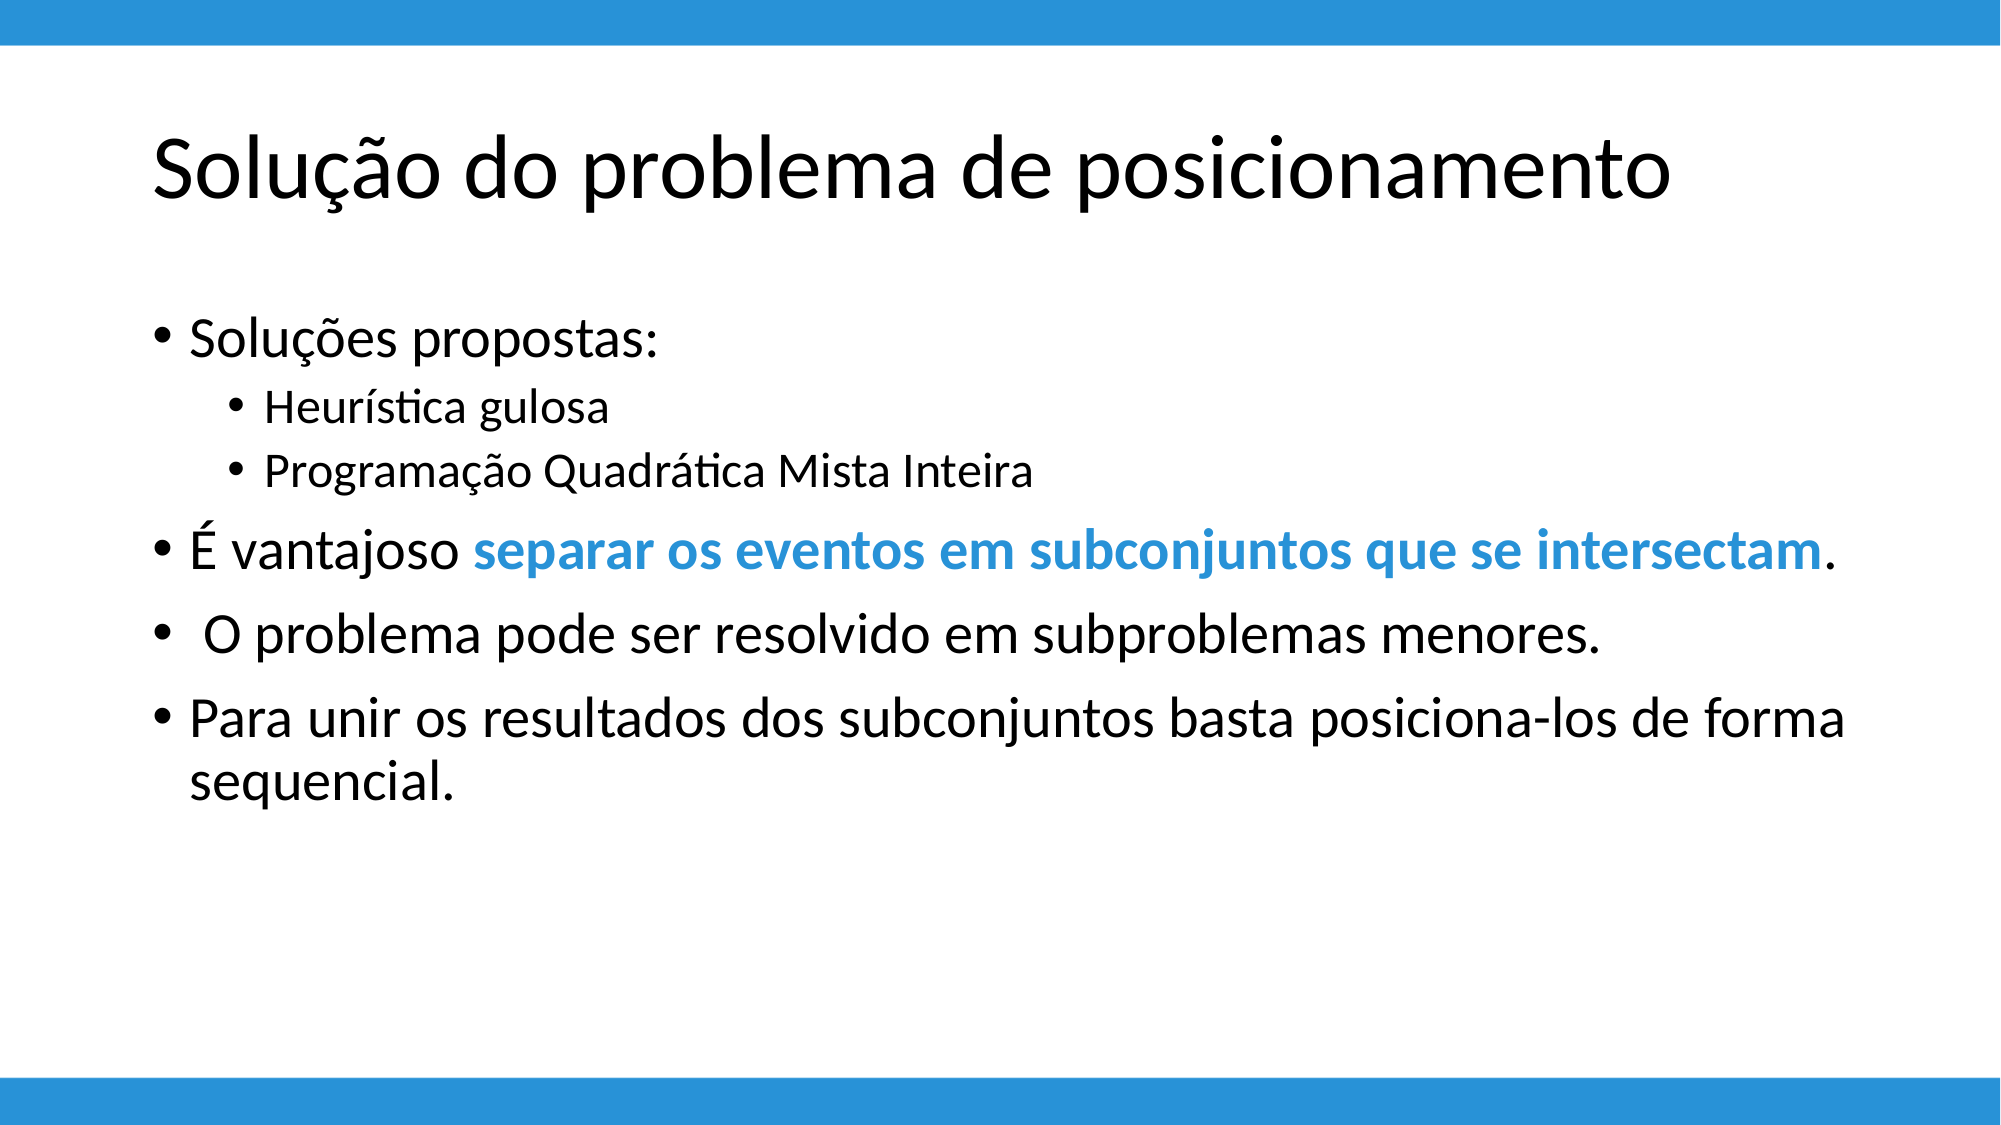

# Solução do problema de posicionamento
Soluções propostas:
Heurística gulosa
Programação Quadrática Mista Inteira
É vantajoso separar os eventos em subconjuntos que se intersectam.
 O problema pode ser resolvido em subproblemas menores.
Para unir os resultados dos subconjuntos basta posiciona-los de forma sequencial.